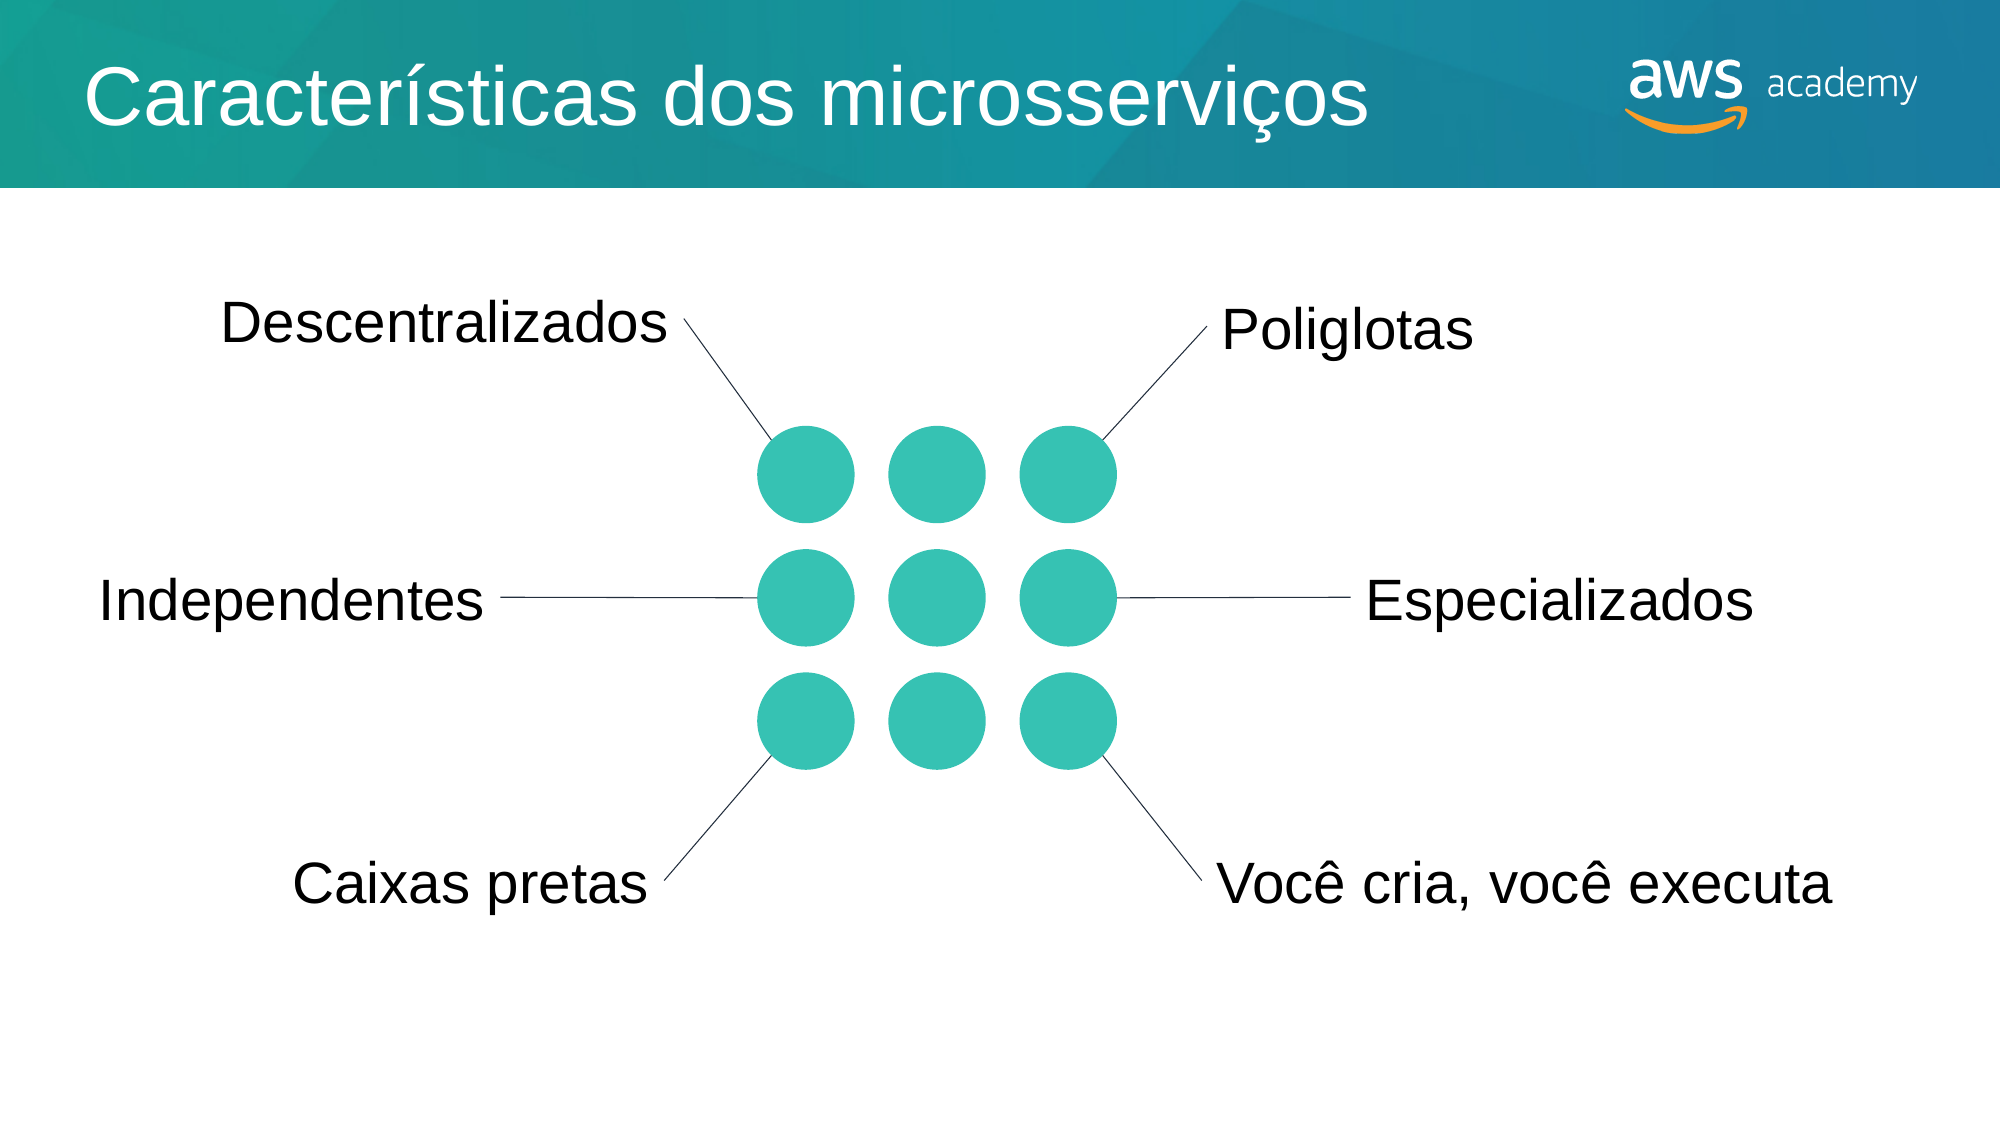

# Características dos microsserviços
Descentralizados
Poliglotas

Independentes
Especializados
Caixas pretas
Você cria, você executa